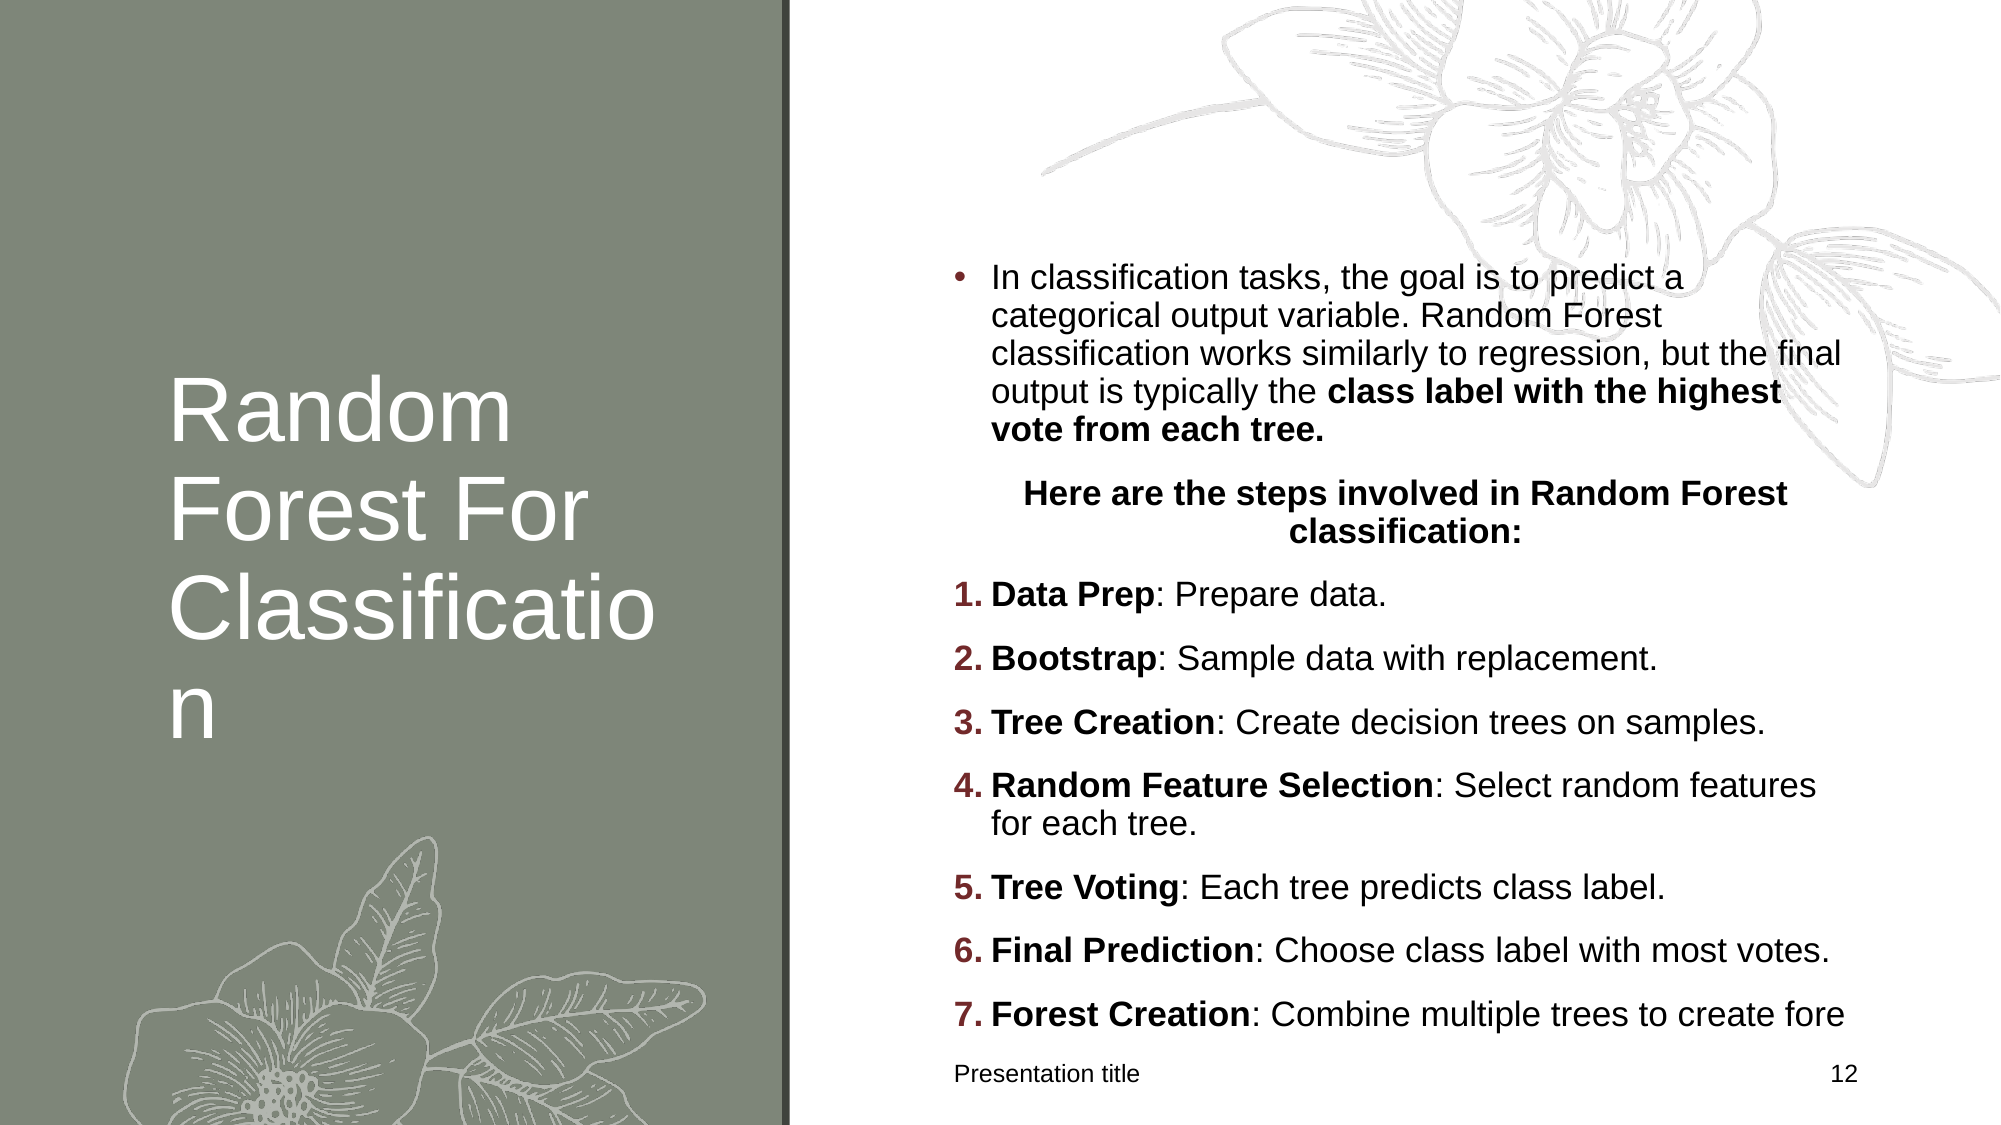

# Random Forest For Classification
In classification tasks, the goal is to predict a categorical output variable. Random Forest classification works similarly to regression, but the final output is typically the class label with the highest vote from each tree.
Here are the steps involved in Random Forest classification:
Data Prep: Prepare data.
Bootstrap: Sample data with replacement.
Tree Creation: Create decision trees on samples.
Random Feature Selection: Select random features for each tree.
Tree Voting: Each tree predicts class label.
Final Prediction: Choose class label with most votes.
Forest Creation: Combine multiple trees to create fore

Presentation title
12